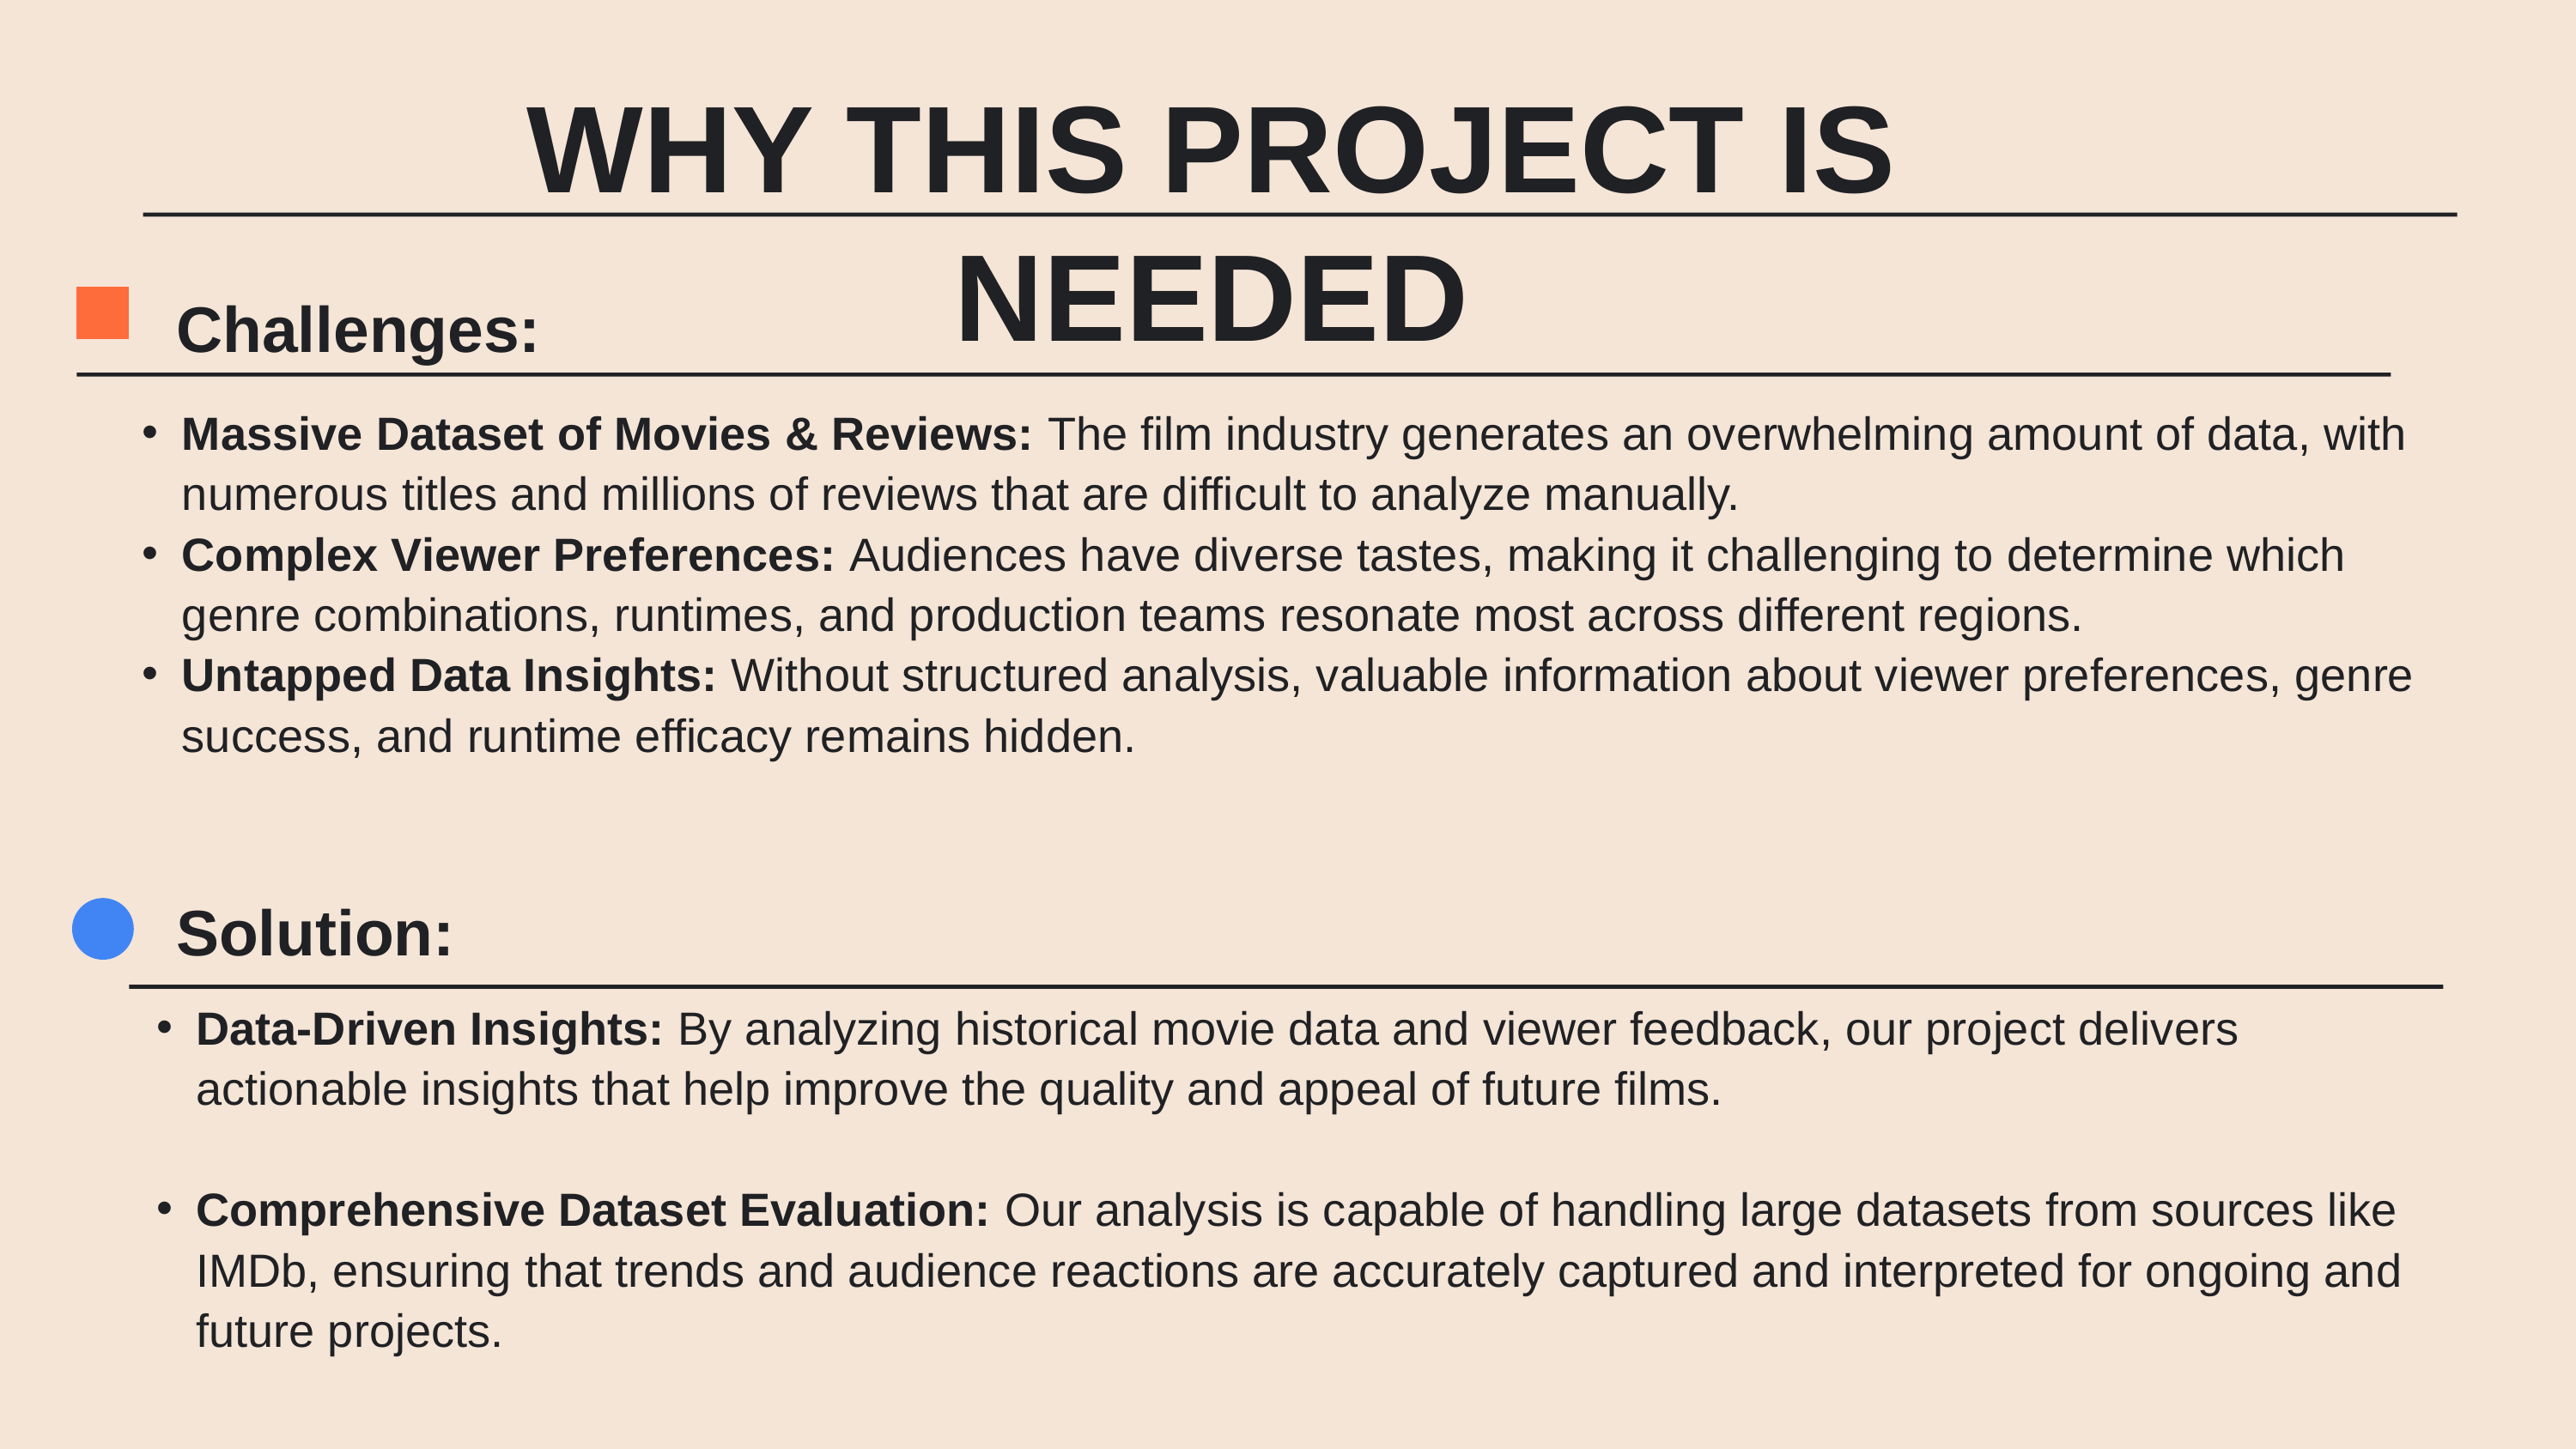

WHY THIS PROJECT IS NEEDED

Challenges:

Massive Dataset of Movies & Reviews: The film industry generates an overwhelming amount of data, with numerous titles and millions of reviews that are difficult to analyze manually.
Complex Viewer Preferences: Audiences have diverse tastes, making it challenging to determine which genre combinations, runtimes, and production teams resonate most across different regions.
Untapped Data Insights: Without structured analysis, valuable information about viewer preferences, genre success, and runtime efficacy remains hidden.

Solution:

Data-Driven Insights: By analyzing historical movie data and viewer feedback, our project delivers actionable insights that help improve the quality and appeal of future films.

Comprehensive Dataset Evaluation: Our analysis is capable of handling large datasets from sources like IMDb, ensuring that trends and audience reactions are accurately captured and interpreted for ongoing and future projects.